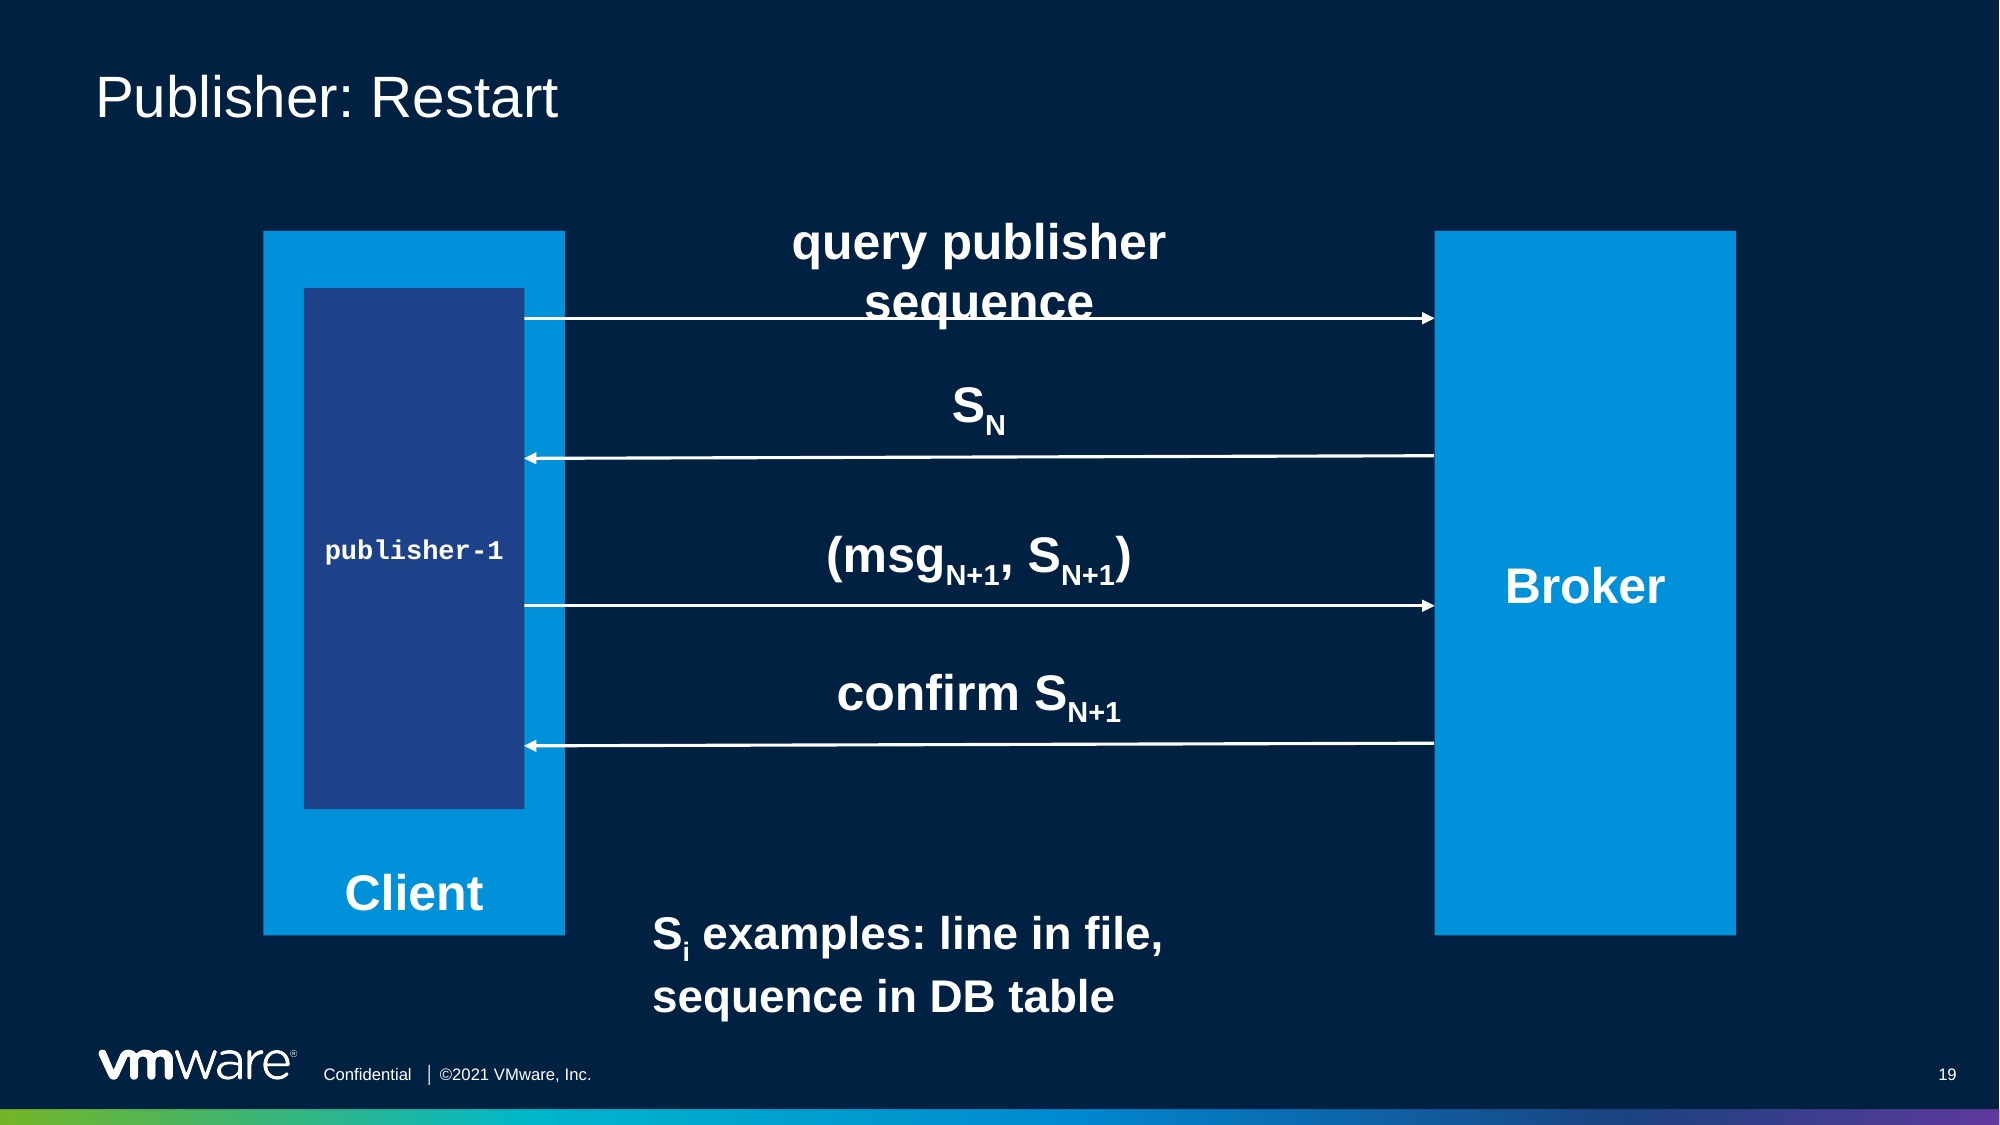

# Publisher: Restart

Client
Broker
query publisher sequence
publisher-1
SN
(msgN+1, SN+1)
confirm SN+1
Si examples: line in file, sequence in DB table